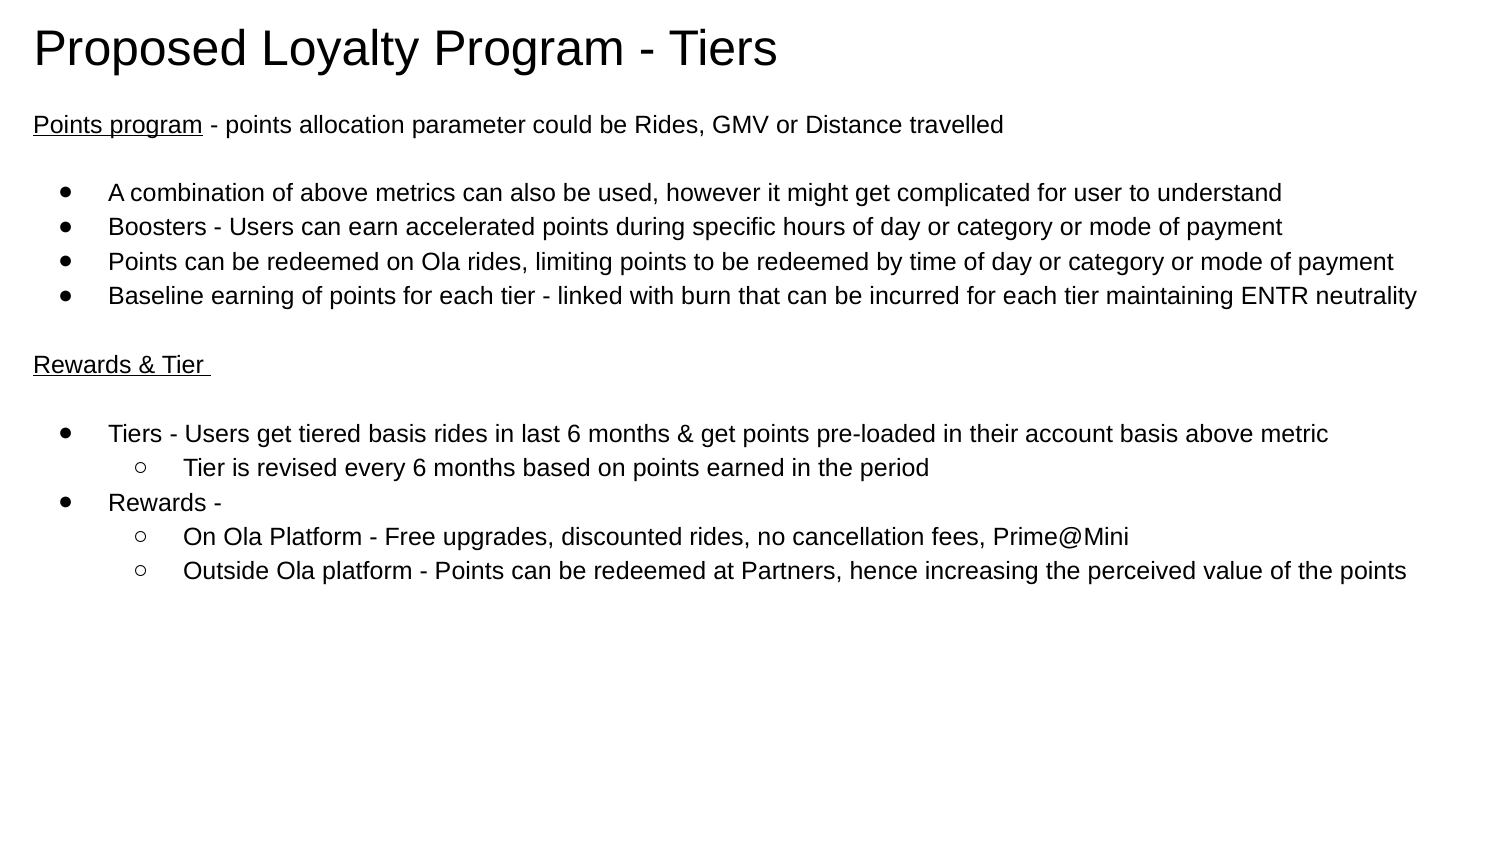

# Proposed Loyalty Program - Tiers
Points program - points allocation parameter could be Rides, GMV or Distance travelled
A combination of above metrics can also be used, however it might get complicated for user to understand
Boosters - Users can earn accelerated points during specific hours of day or category or mode of payment
Points can be redeemed on Ola rides, limiting points to be redeemed by time of day or category or mode of payment
Baseline earning of points for each tier - linked with burn that can be incurred for each tier maintaining ENTR neutrality

Rewards & Tier

Tiers - Users get tiered basis rides in last 6 months & get points pre-loaded in their account basis above metric
Tier is revised every 6 months based on points earned in the period
Rewards -
On Ola Platform - Free upgrades, discounted rides, no cancellation fees, Prime@Mini
Outside Ola platform - Points can be redeemed at Partners, hence increasing the perceived value of the points